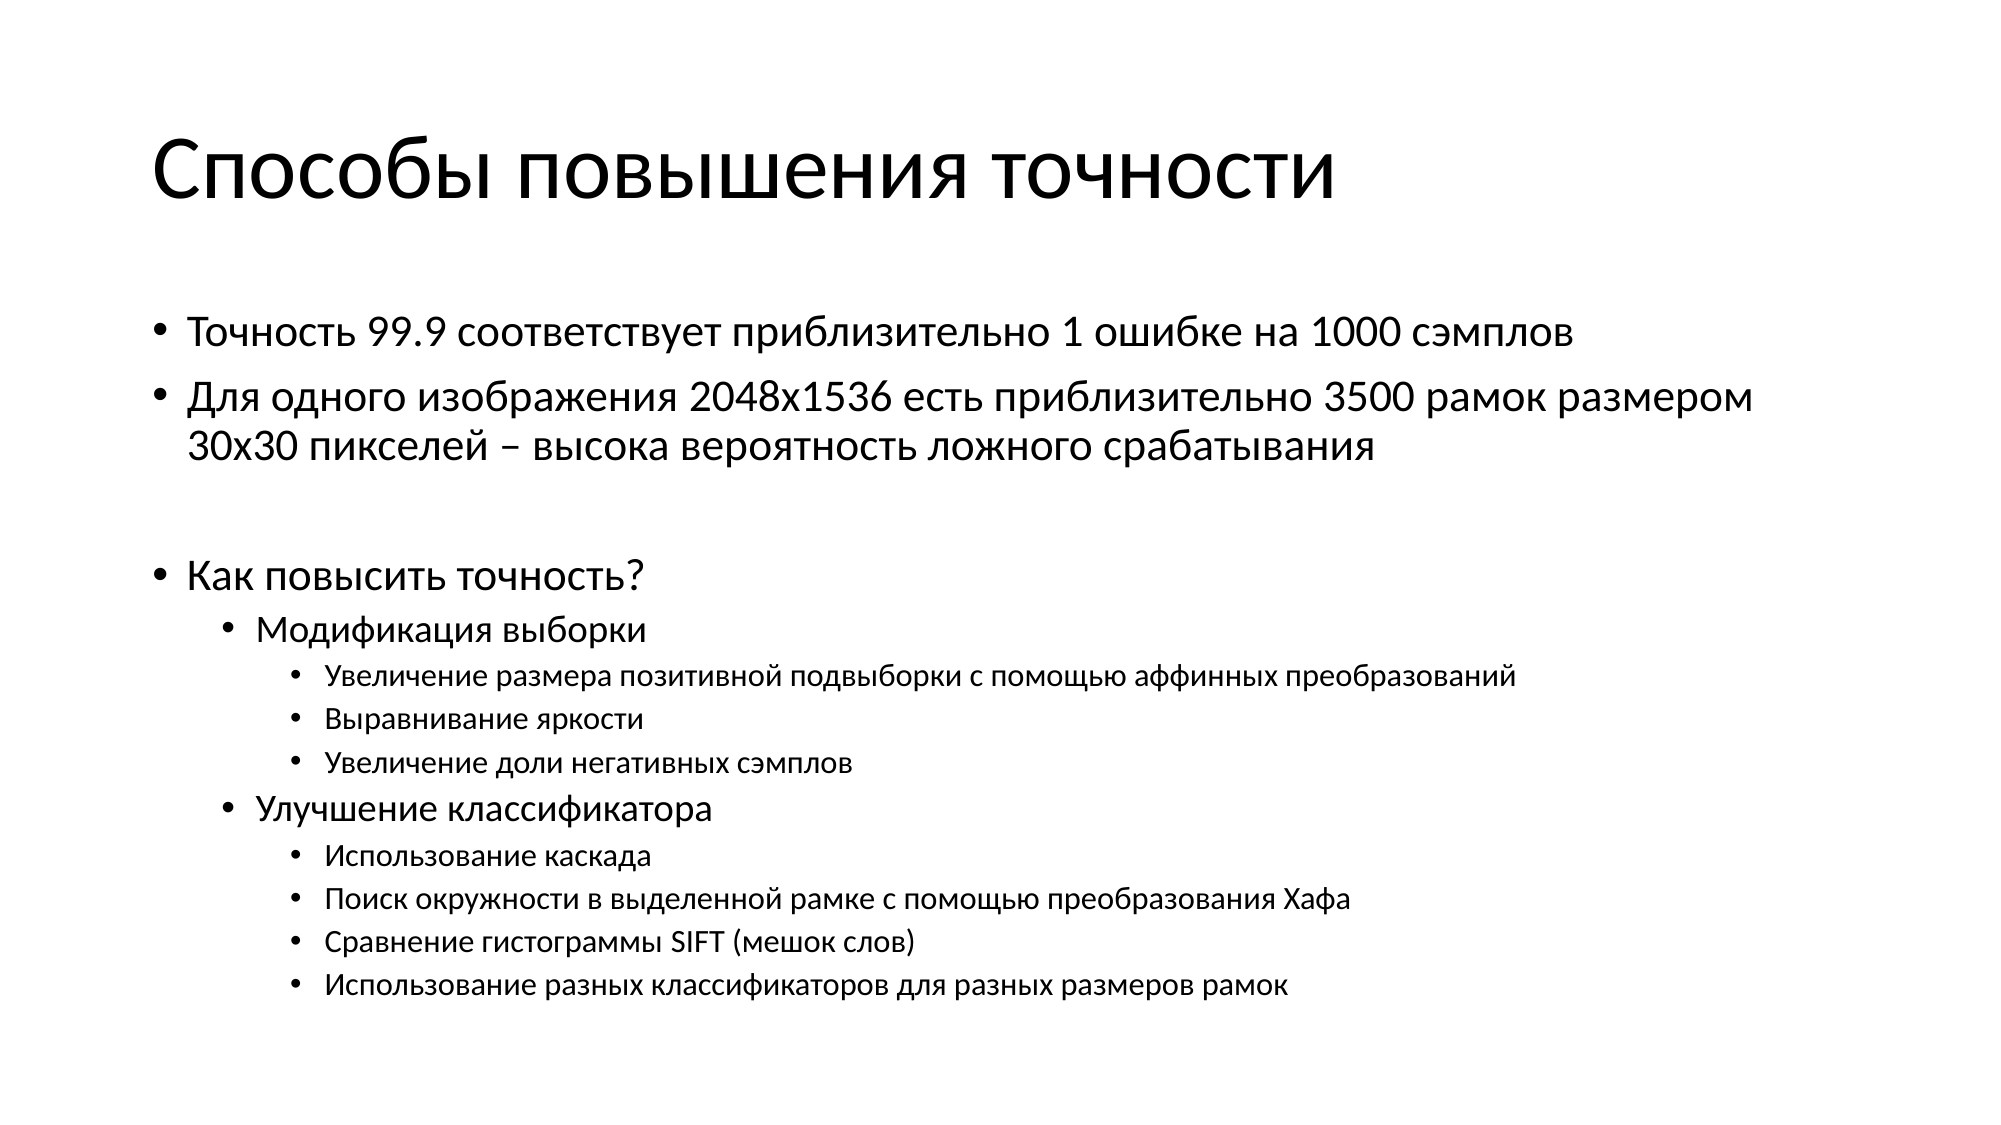

# Способы повышения точности
Точность 99.9 соответствует приблизительно 1 ошибке на 1000 сэмплов
Для одного изображения 2048x1536 есть приблизительно 3500 рамок размером 30x30 пикселей – высока вероятность ложного срабатывания

Как повысить точность?
Модификация выборки
Увеличение размера позитивной подвыборки с помощью аффинных преобразований
Выравнивание яркости
Увеличение доли негативных сэмплов
Улучшение классификатора
Использование каскада
Поиск окружности в выделенной рамке с помощью преобразования Хафа
Сравнение гистограммы SIFT (мешок слов)
Использование разных классификаторов для разных размеров рамок